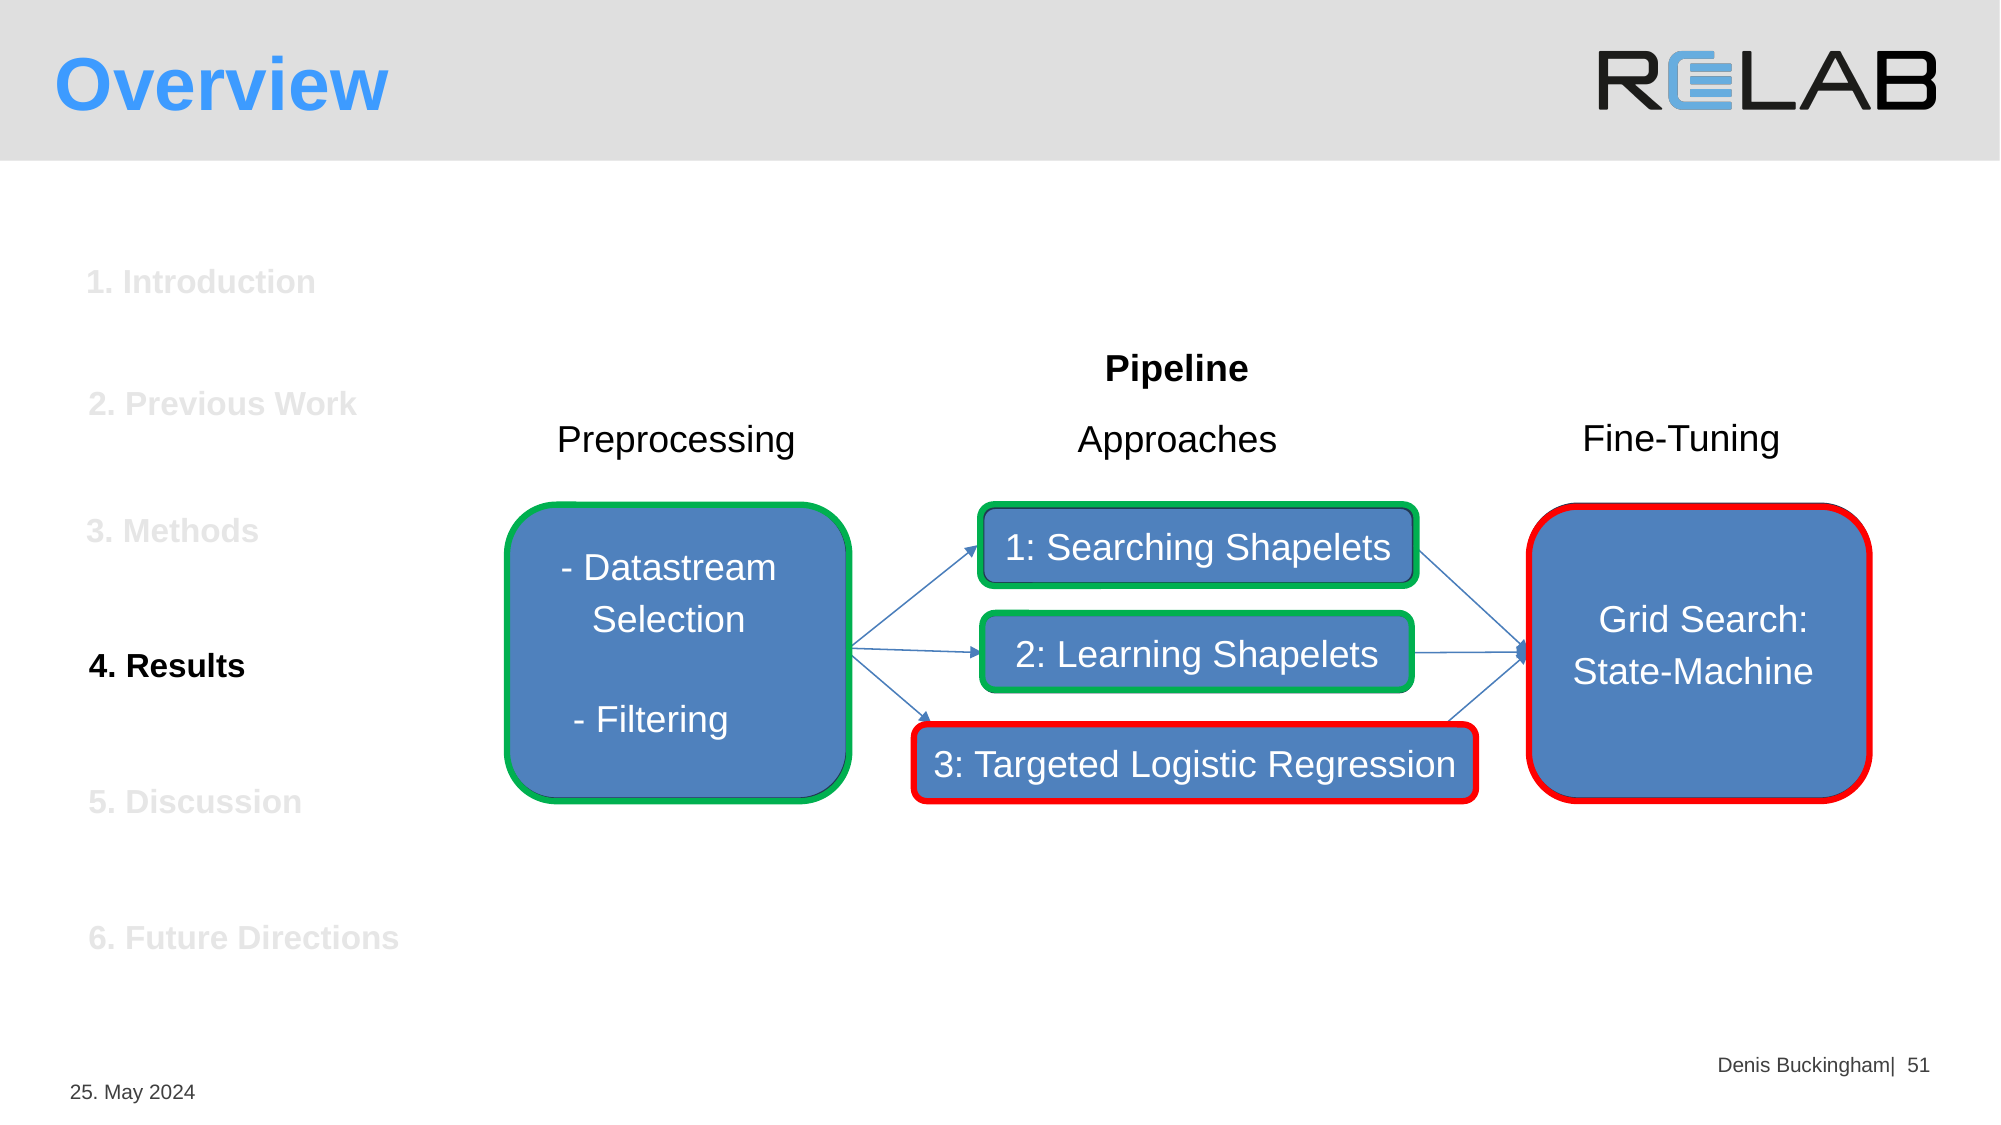

# Overview

1. Introduction
Pipeline
2. Previous Work
Fine-Tuning
Preprocessing
Approaches
3. Methods

1: Searching Shapelets
- Datastream
   Selection
Grid Search:
State-Machine

2: Learning Shapelets
4. Results
- Filtering

3: Targeted Logistic Regression

5. Discussion
6. Future Directions
Denis Buckingham|  51